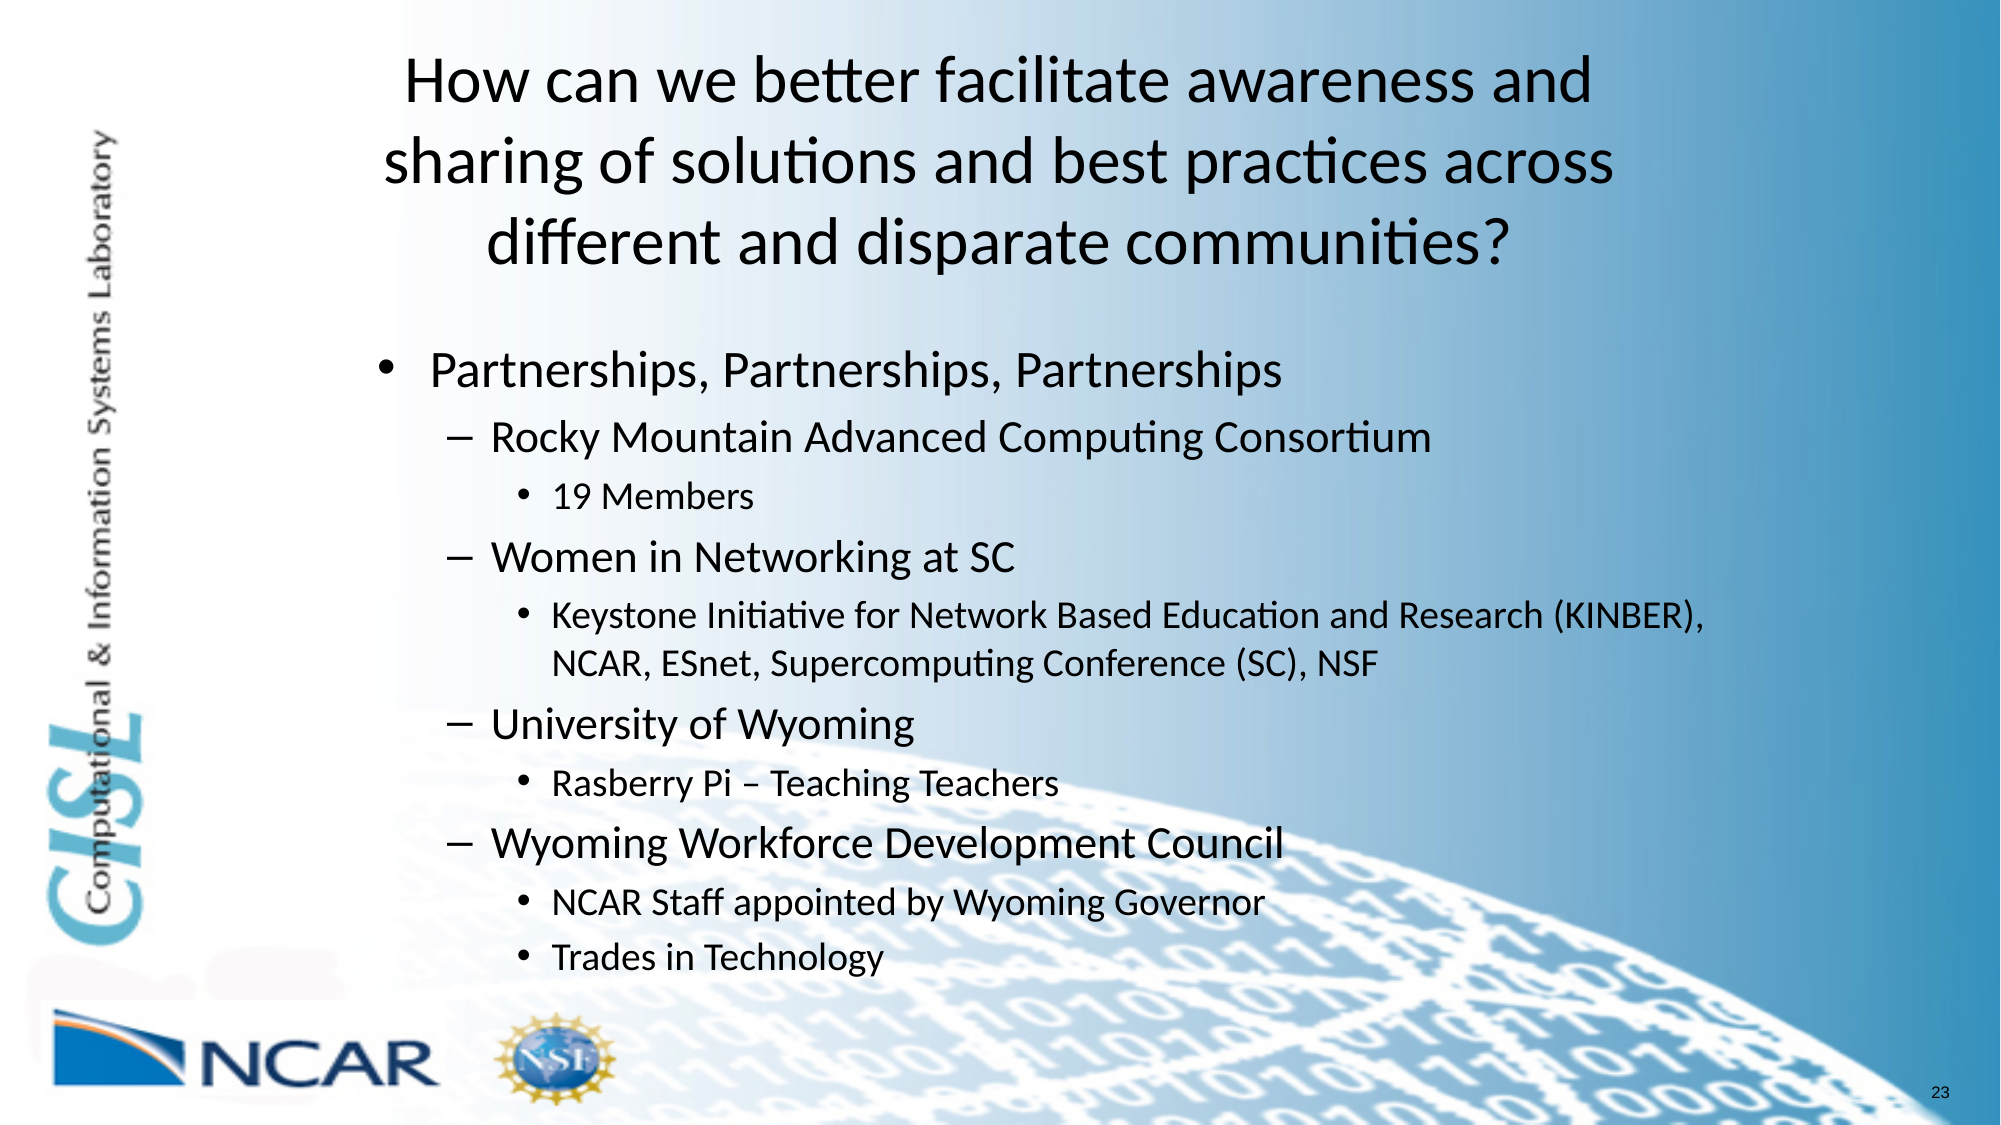

# How can we better facilitate awareness and sharing of solutions and best practices across different and disparate communities?
Partnerships, Partnerships, Partnerships
Rocky Mountain Advanced Computing Consortium
19 Members
Women in Networking at SC
Keystone Initiative for Network Based Education and Research (KINBER), NCAR, ESnet, Supercomputing Conference (SC), NSF
University of Wyoming
Rasberry Pi – Teaching Teachers
Wyoming Workforce Development Council
NCAR Staff appointed by Wyoming Governor
Trades in Technology